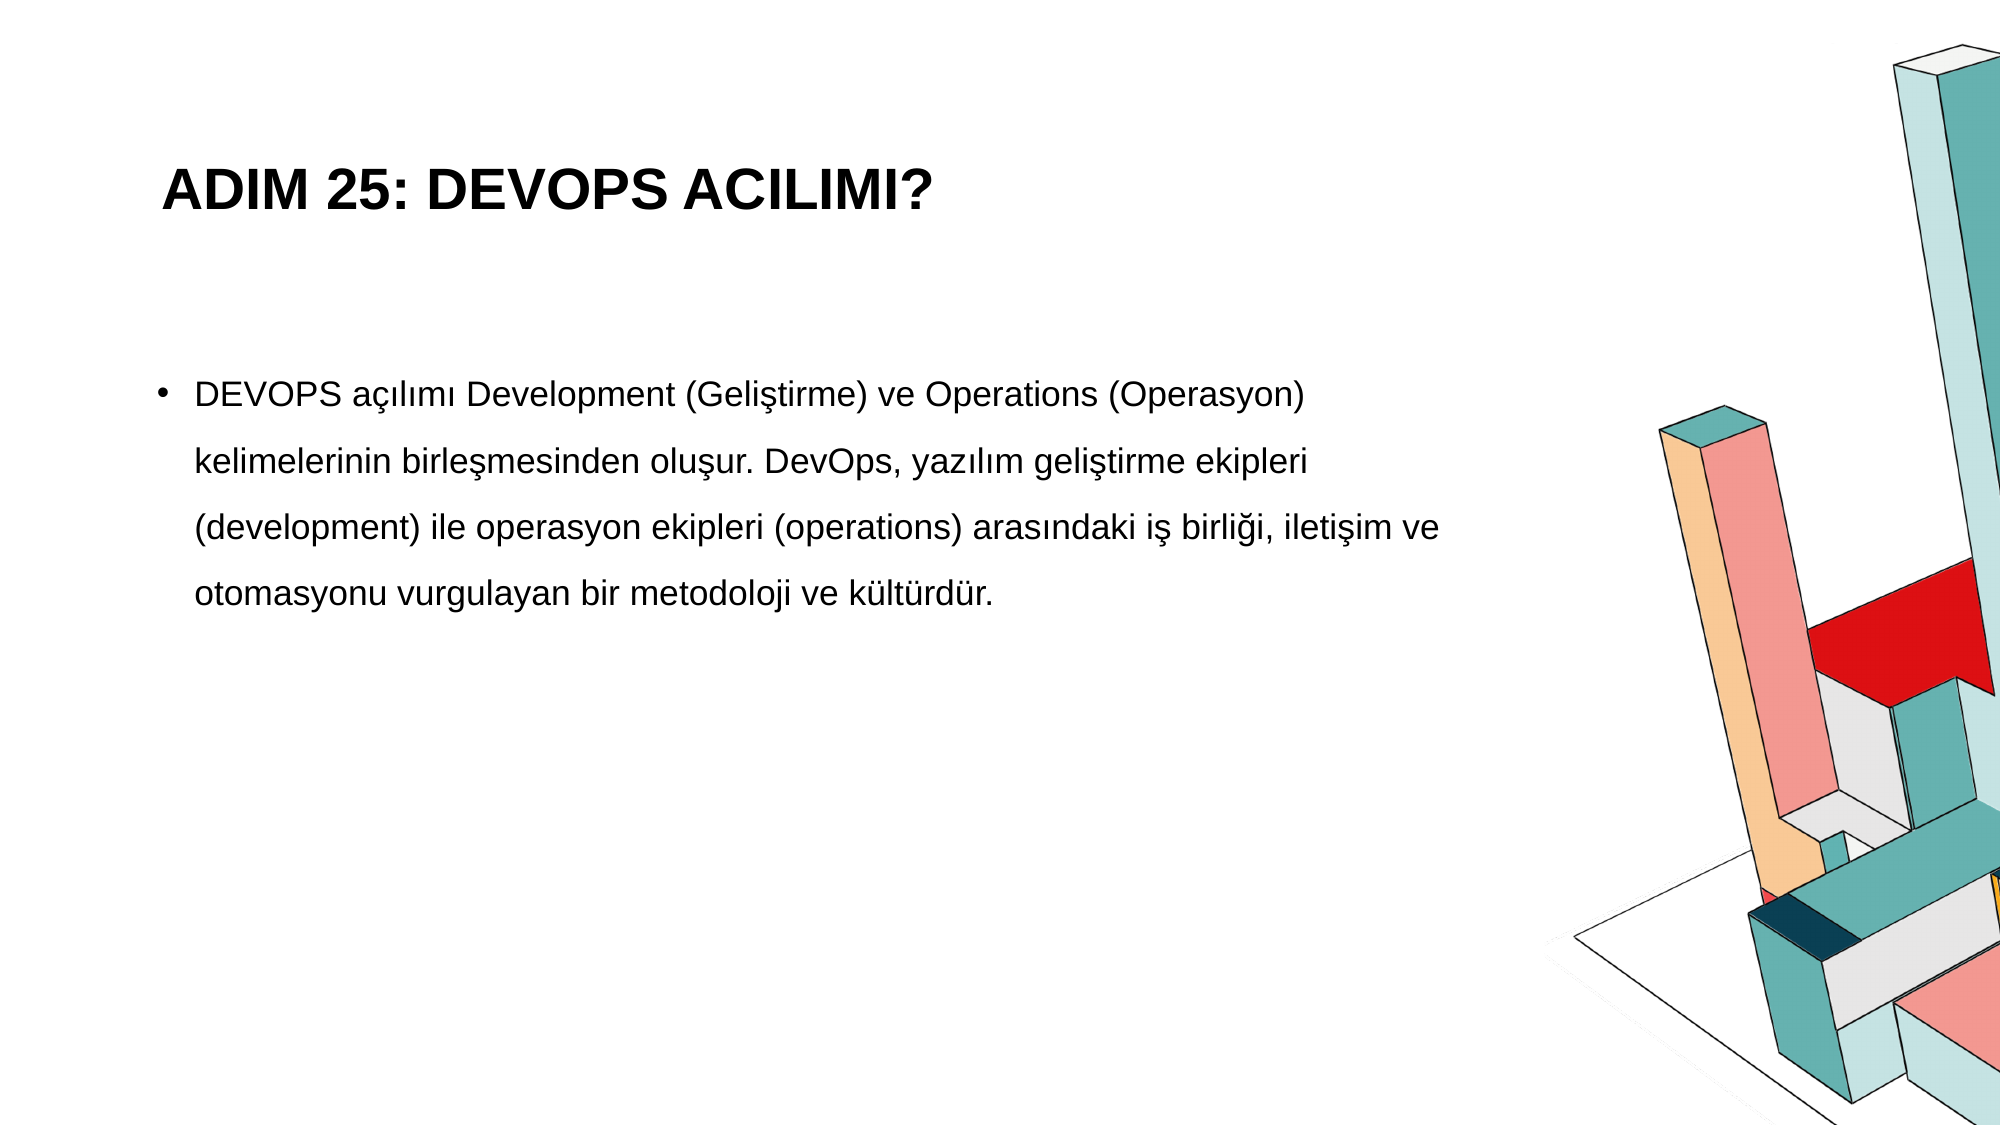

# ADIM 25: DEVOPS acılımı?
DEVOPS açılımı Development (Geliştirme) ve Operations (Operasyon) kelimelerinin birleşmesinden oluşur. DevOps, yazılım geliştirme ekipleri (development) ile operasyon ekipleri (operations) arasındaki iş birliği, iletişim ve otomasyonu vurgulayan bir metodoloji ve kültürdür.